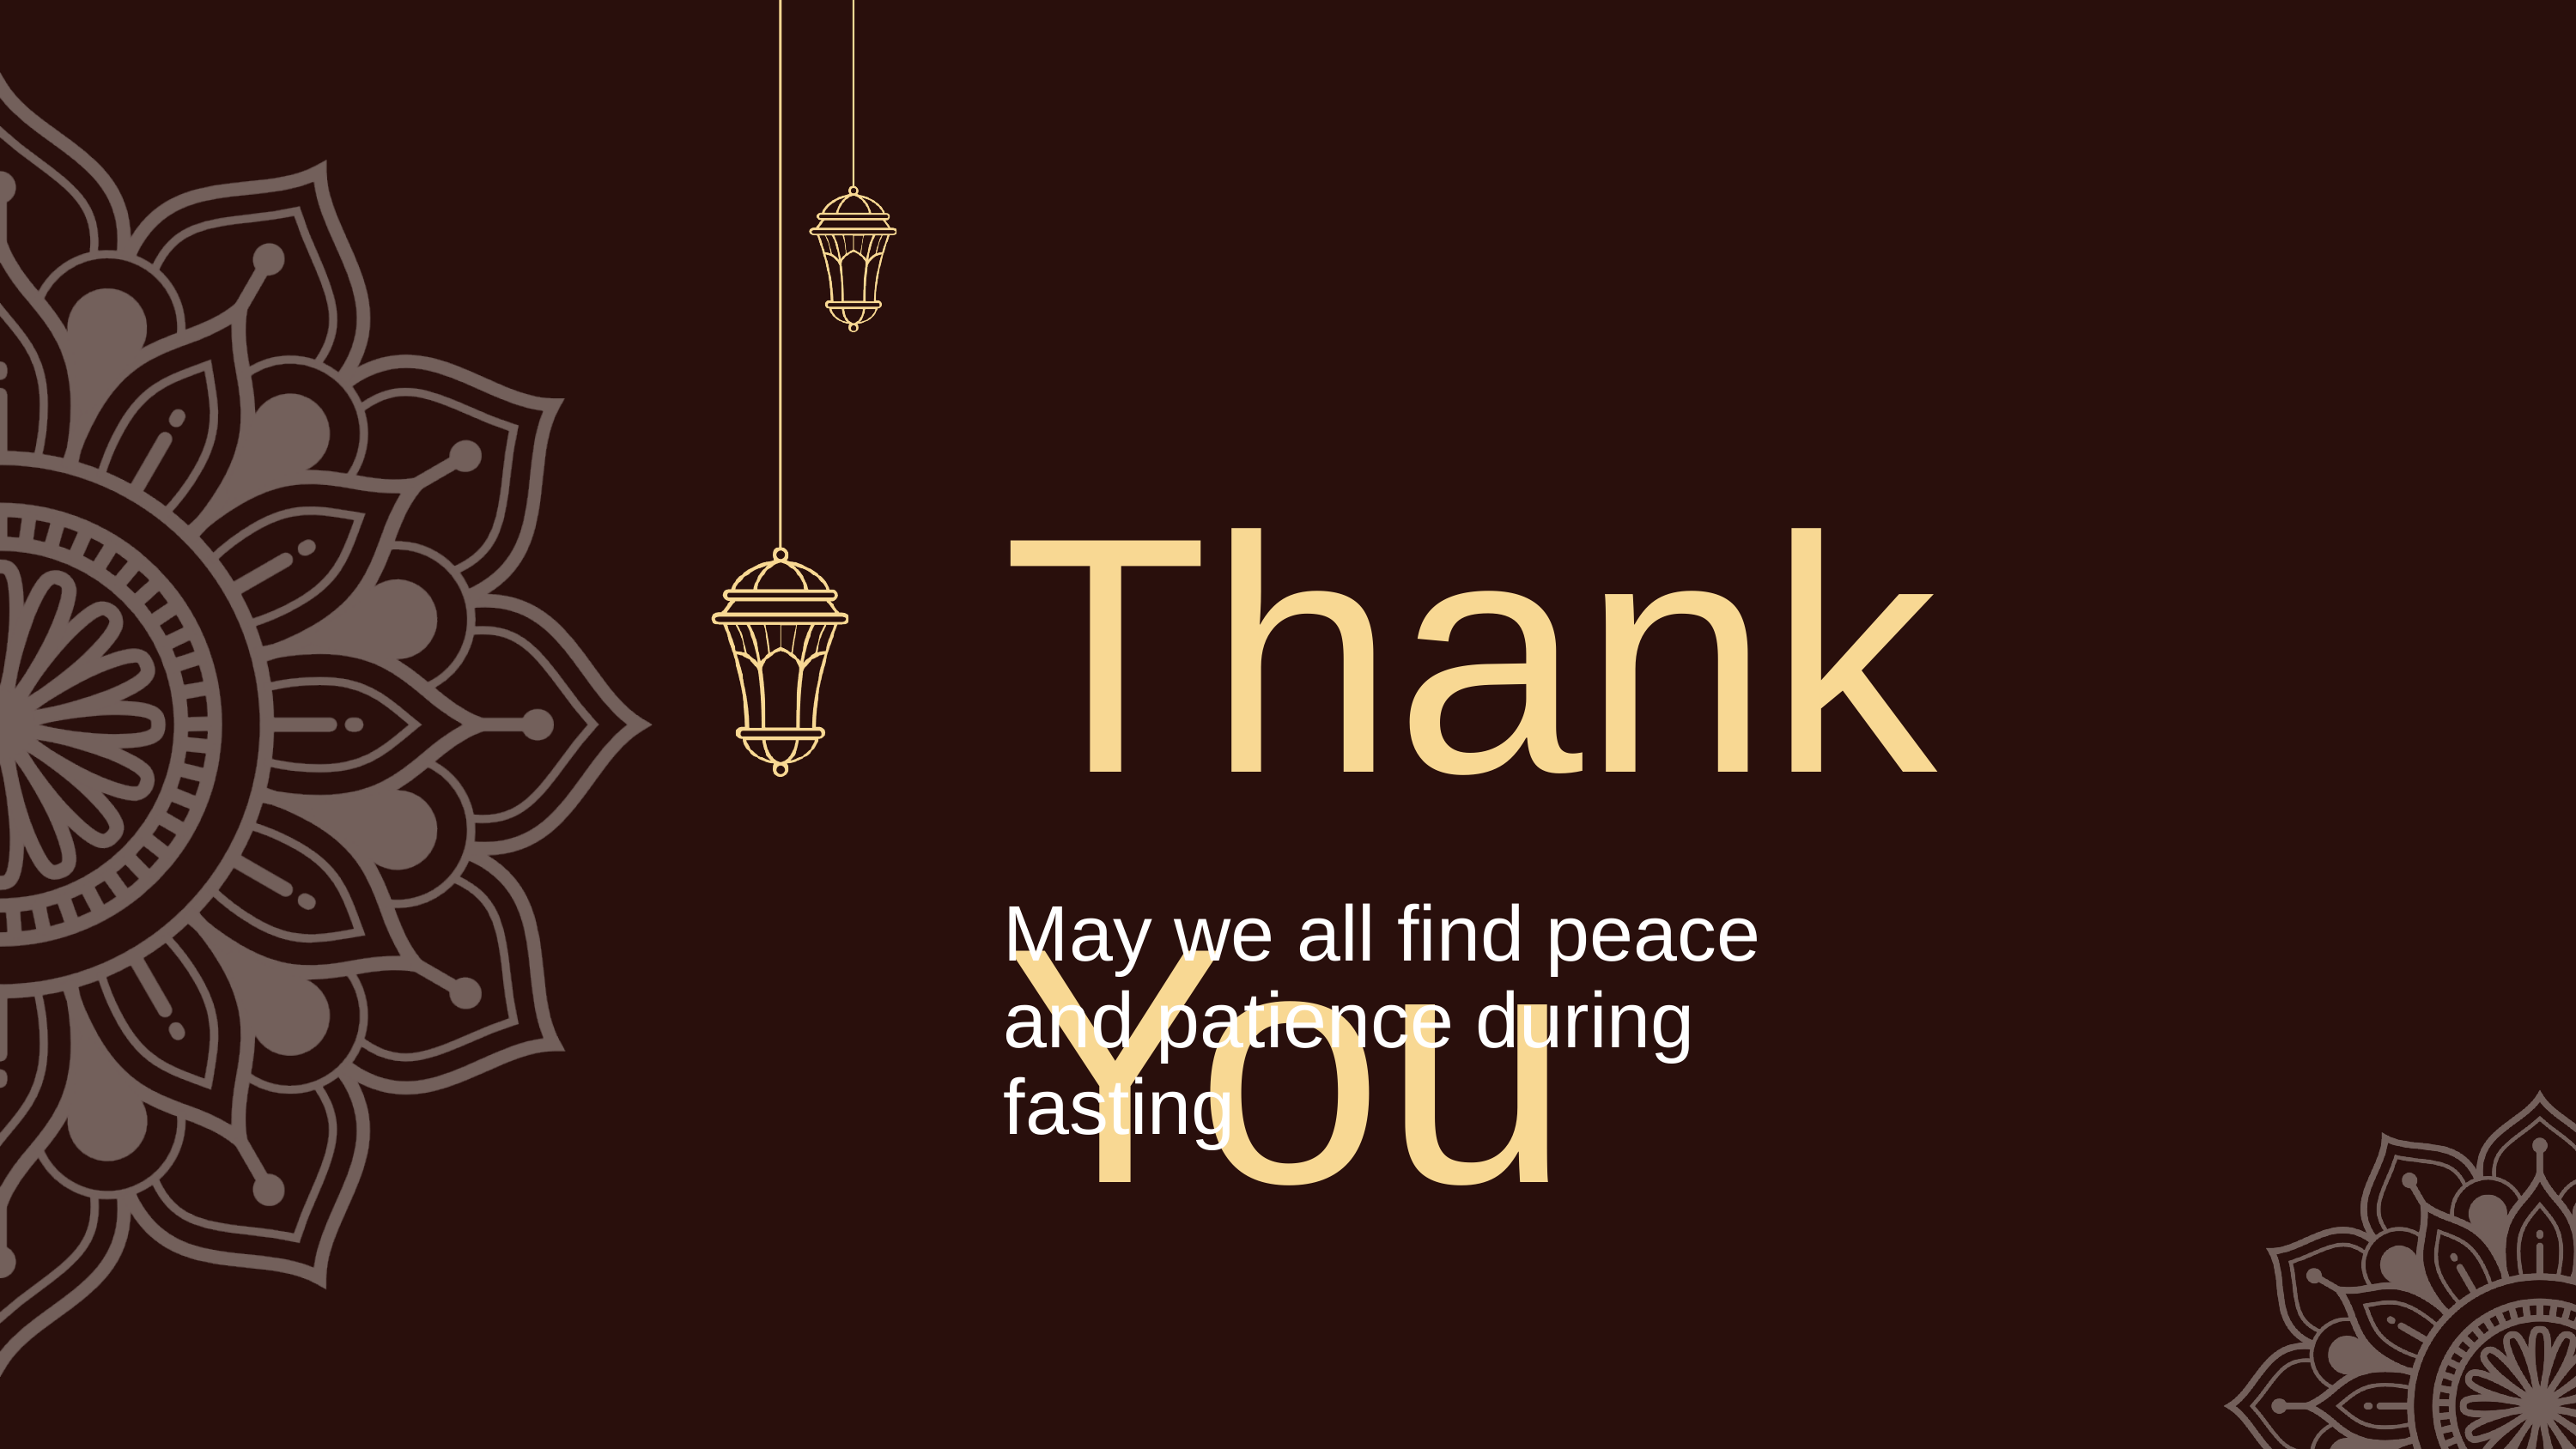

Thank You
May we all find peace
and patience during fasting